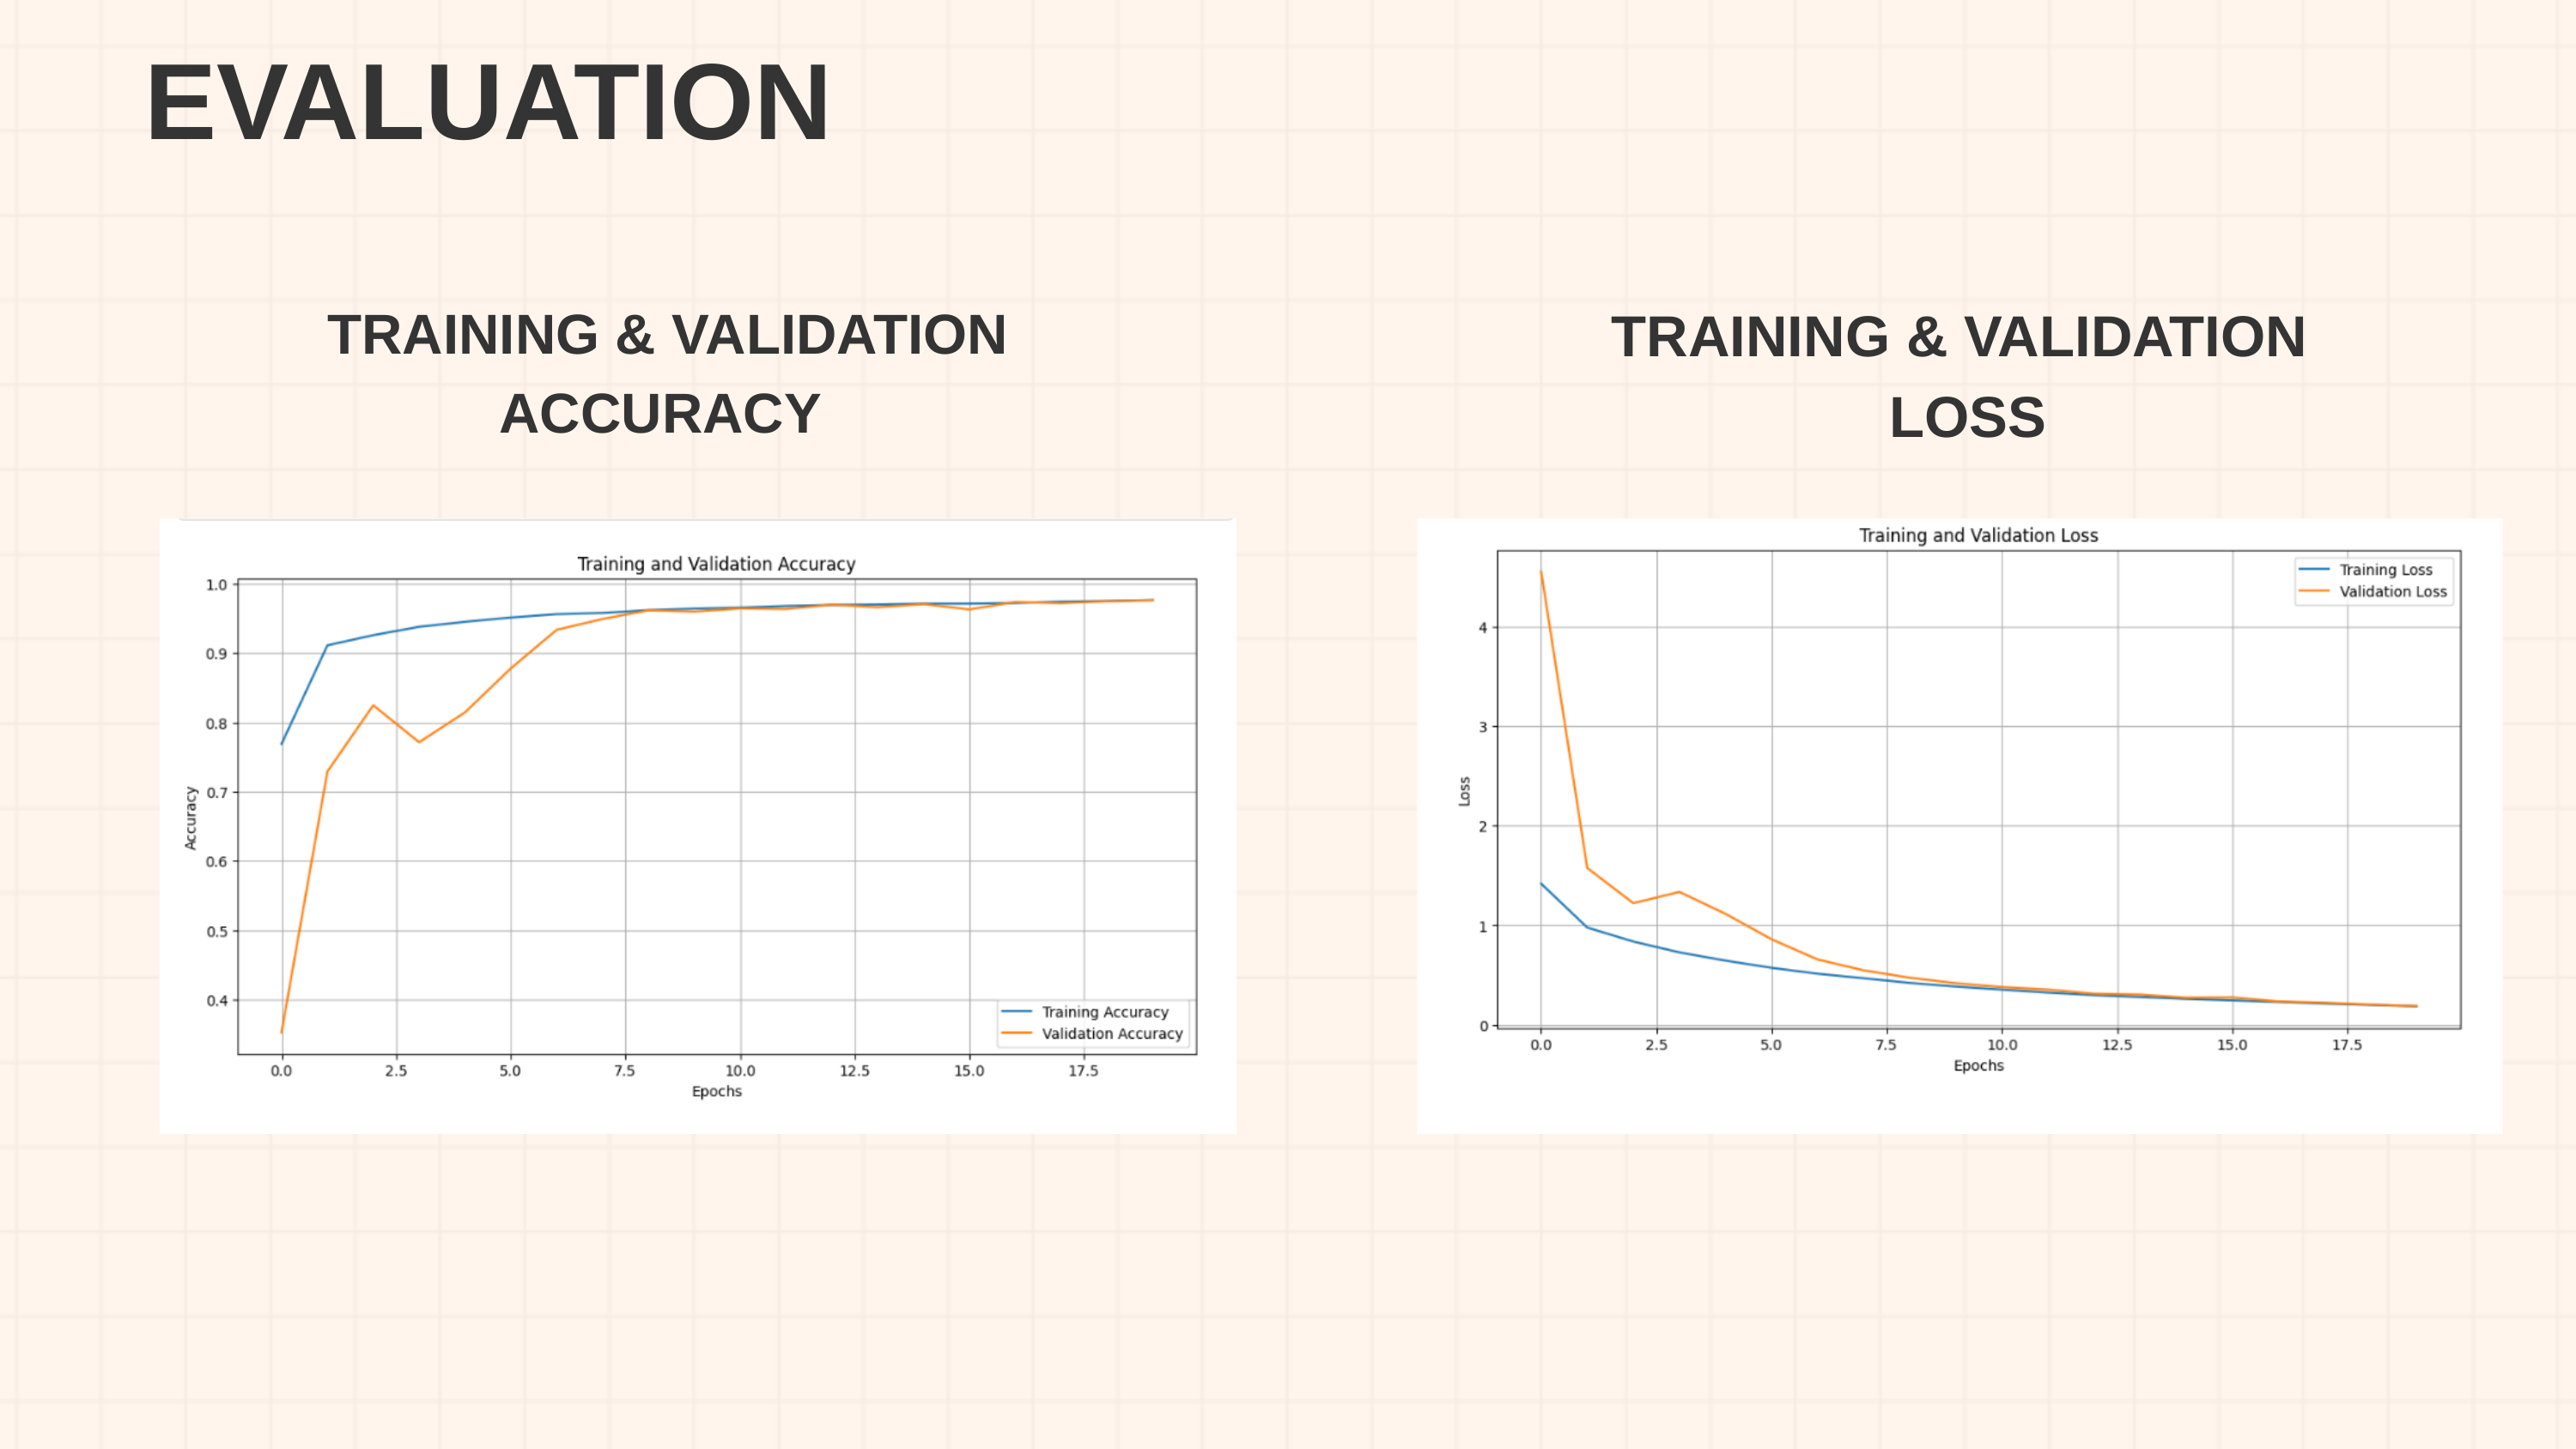

EVALUATION

 TRAINING & VALIDATION ACCURACY

TRAINING & VALIDATION
 LOSS